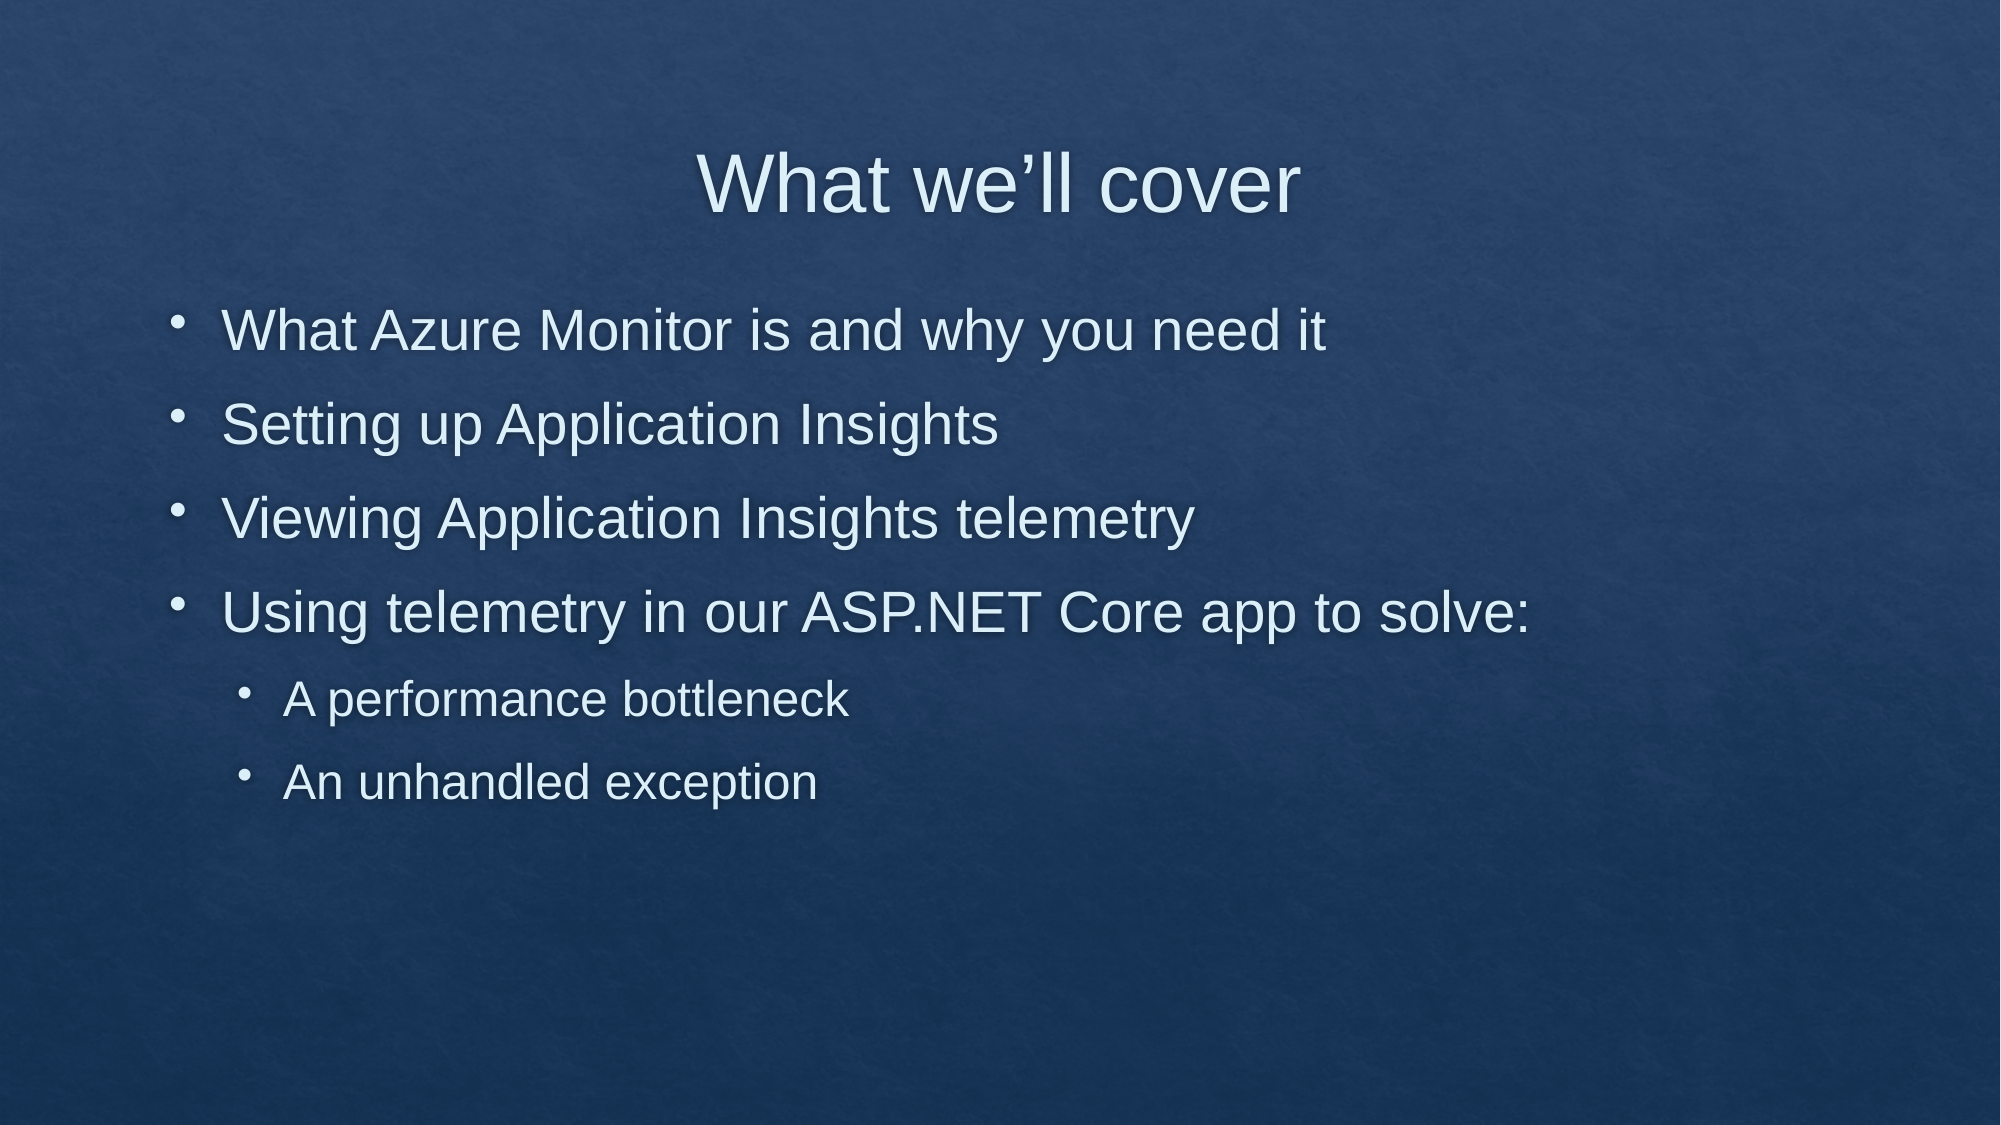

# What we’ll cover
What Azure Monitor is and why you need it
Setting up Application Insights
Viewing Application Insights telemetry
Using telemetry in our ASP.NET Core app to solve:
A performance bottleneck
An unhandled exception